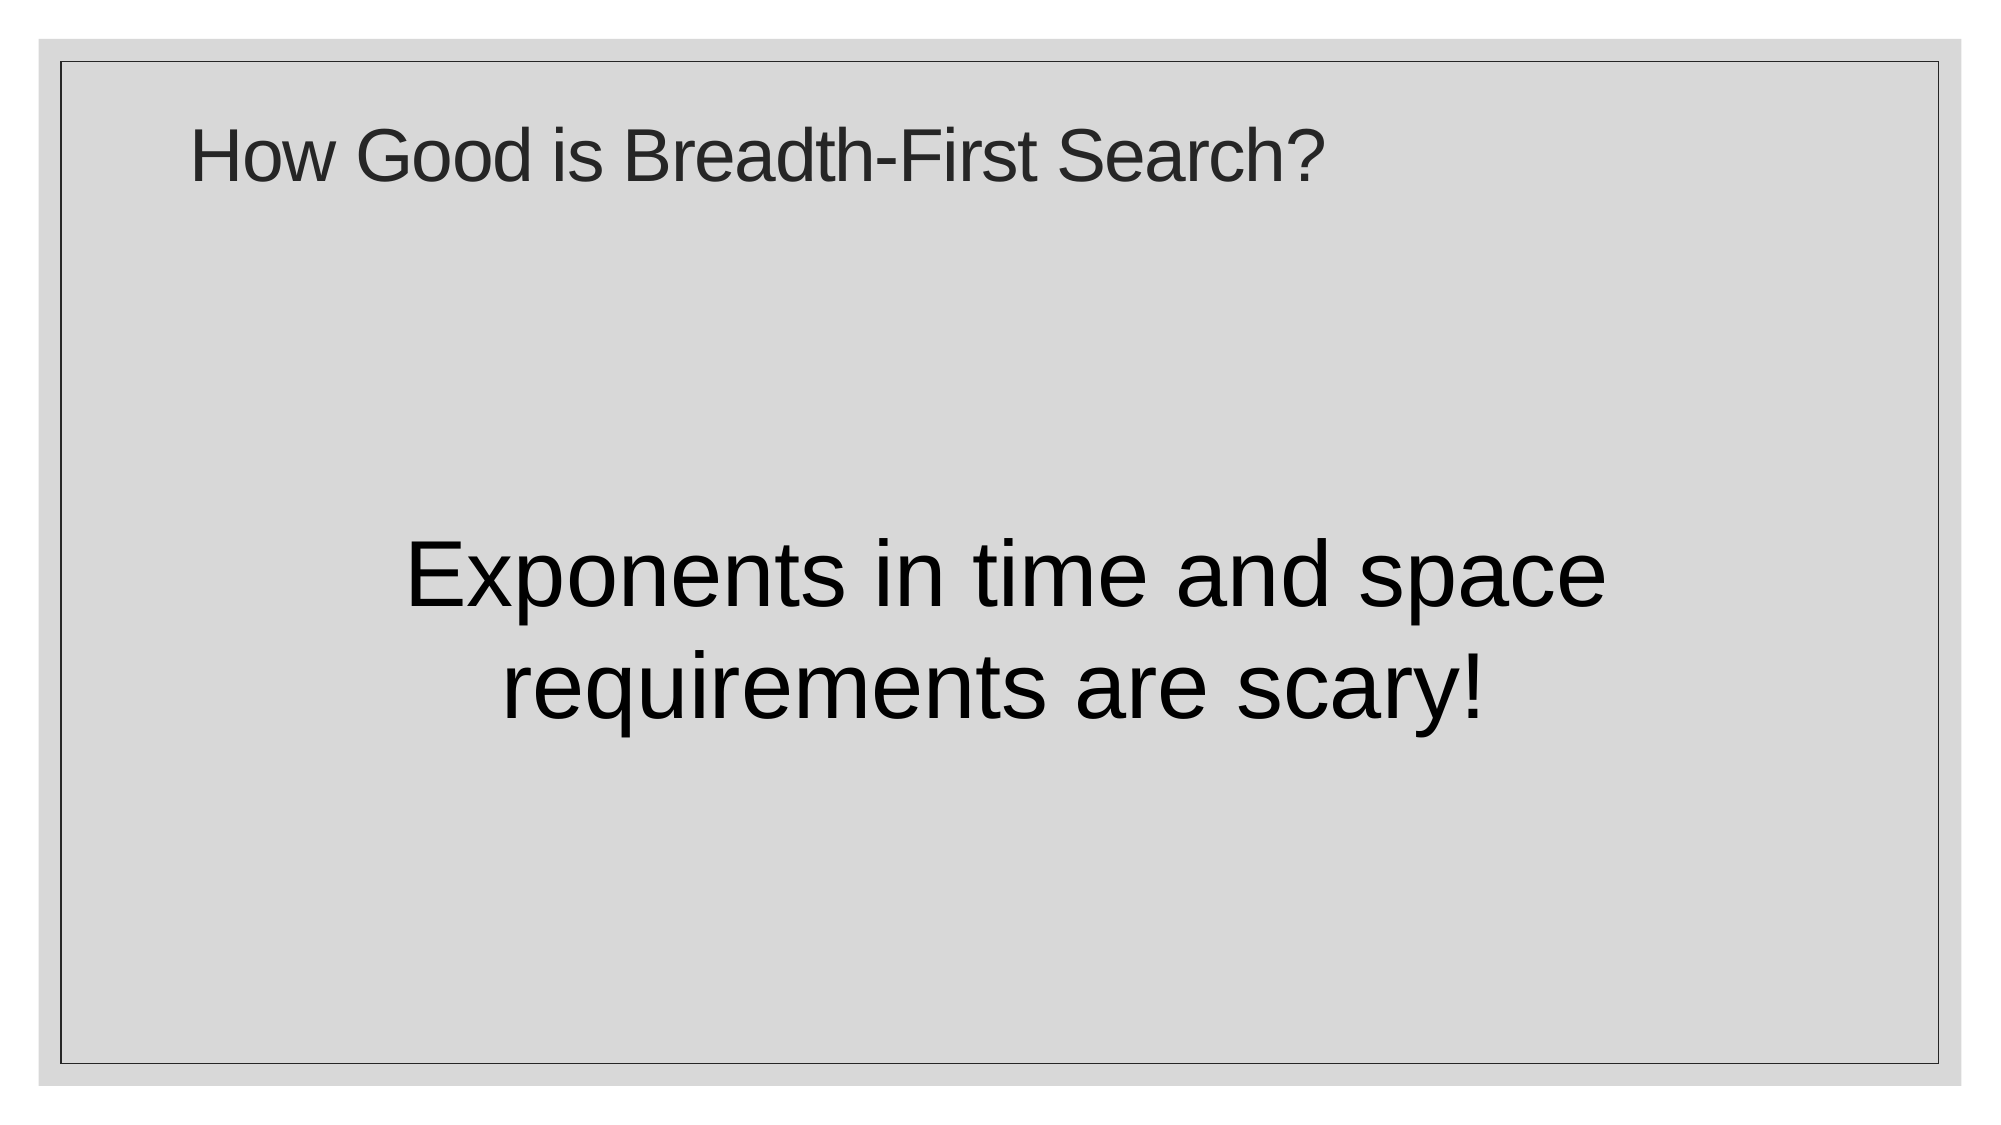

# How Good is Breadth-First Search?

Exponents in time and space requirements are scary!